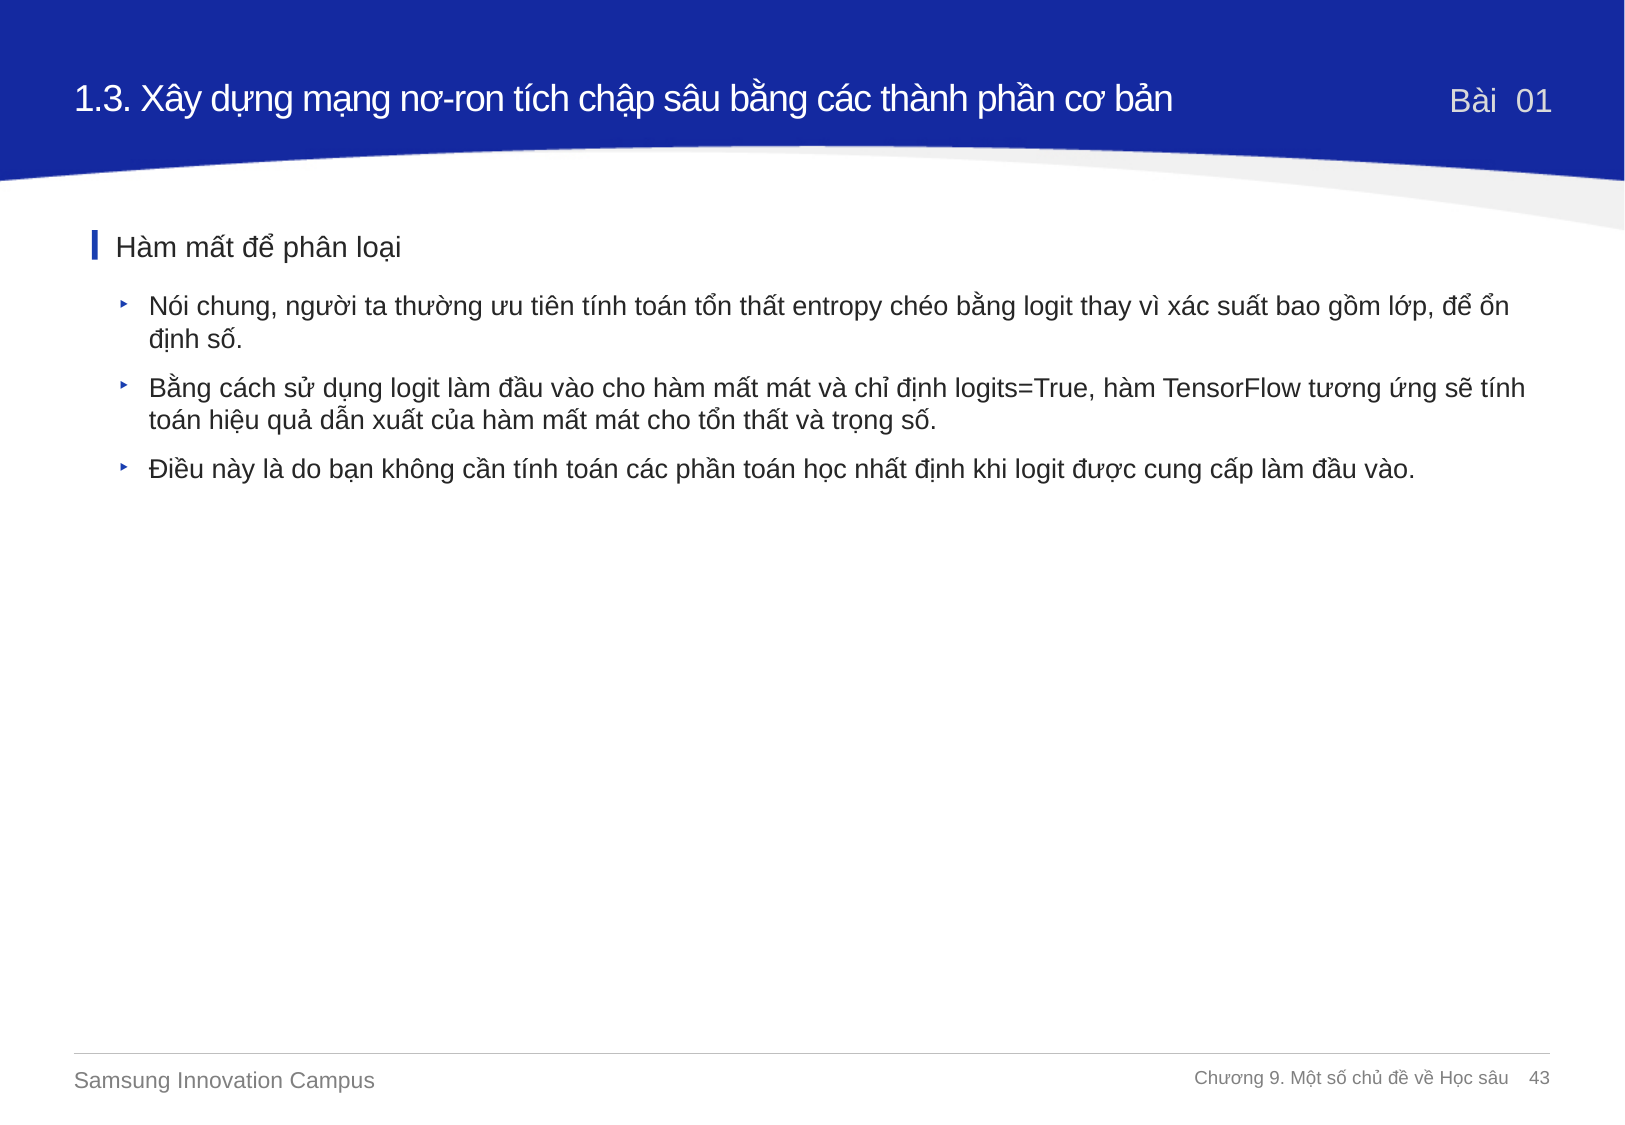

1.3. Xây dựng mạng nơ-ron tích chập sâu bằng các thành phần cơ bản
Bài  01
Hàm mất để phân loại

Nói chung, người ta thường ưu tiên tính toán tổn thất entropy chéo bằng logit thay vì xác suất bao gồm lớp, để ổn định số.
Bằng cách sử dụng logit làm đầu vào cho hàm mất mát và chỉ định logits=True, hàm TensorFlow tương ứng sẽ tính toán hiệu quả dẫn xuất của hàm mất mát cho tổn thất và trọng số.
Điều này là do bạn không cần tính toán các phần toán học nhất định khi logit được cung cấp làm đầu vào.